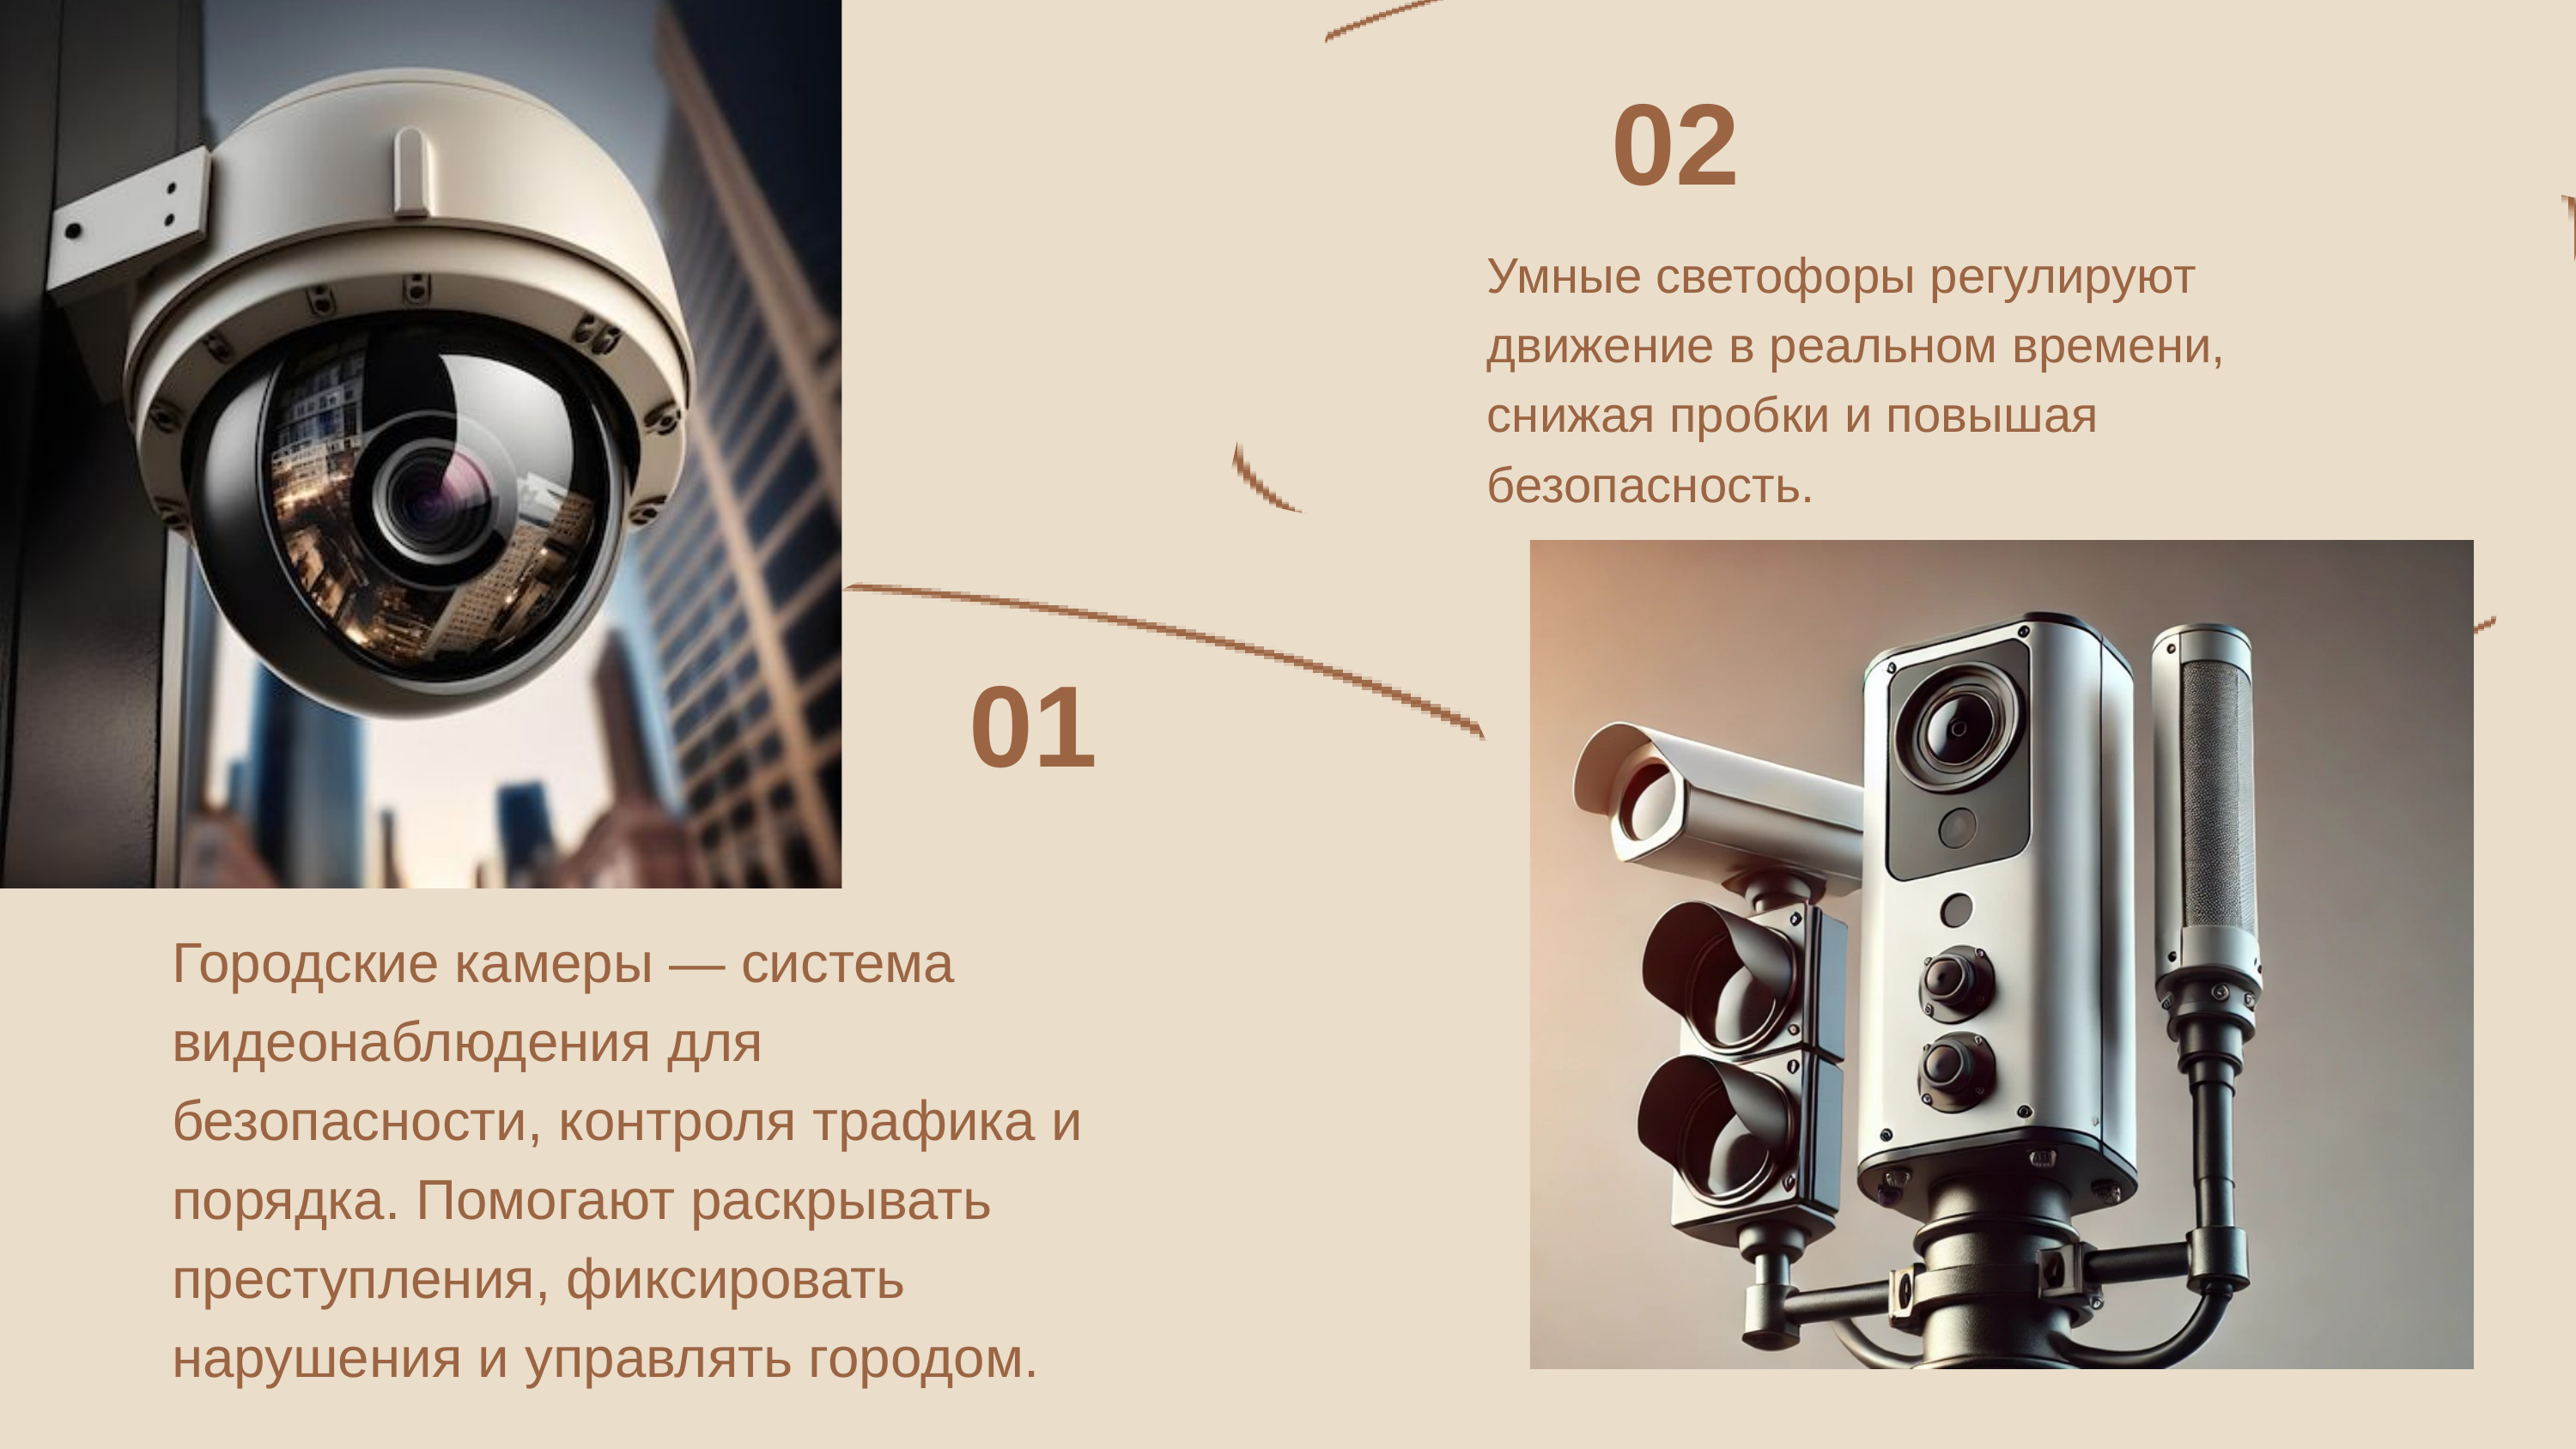

02

Умные светофоры регулируют движение в реальном времени, снижая пробки и повышая безопасность.

01
Городские камеры — система видеонаблюдения для безопасности, контроля трафика и порядка. Помогают раскрывать преступления, фиксировать нарушения и управлять городом.